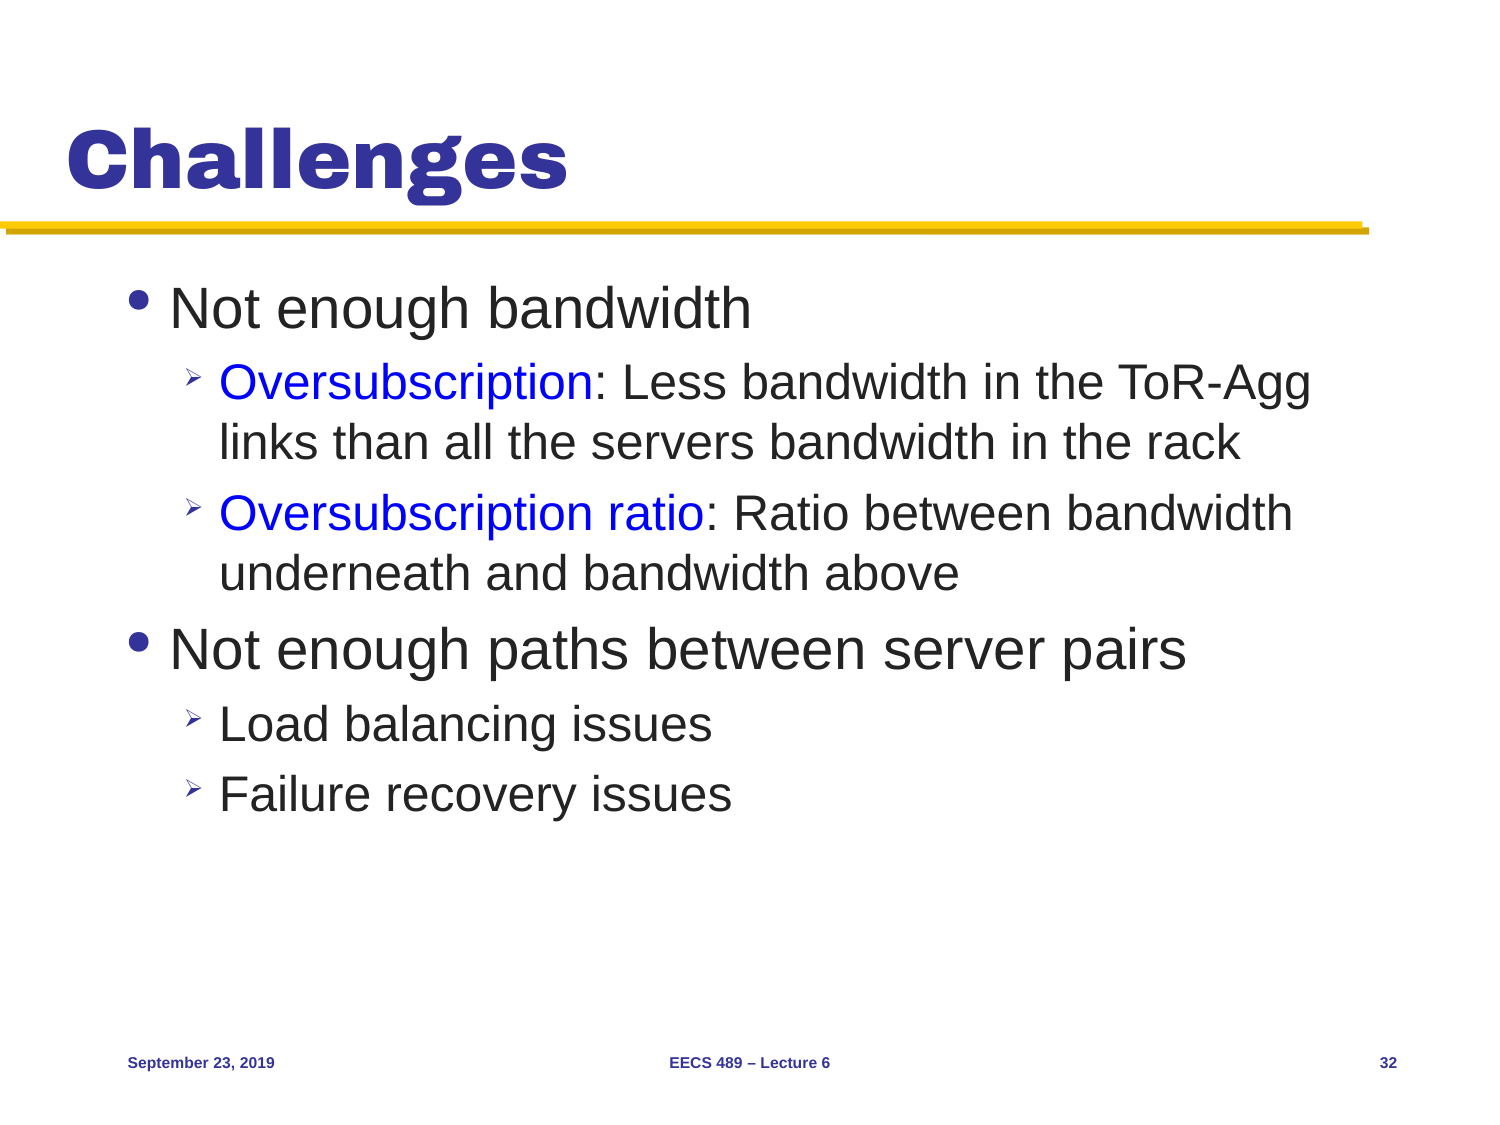

# Challenges
Not enough bandwidth
Oversubscription: Less bandwidth in the ToR-Agg links than all the servers bandwidth in the rack
Oversubscription ratio: Ratio between bandwidth underneath and bandwidth above
Not enough paths between server pairs
Load balancing issues
Failure recovery issues

September 23, 2019
EECS 489 – Lecture 6
32